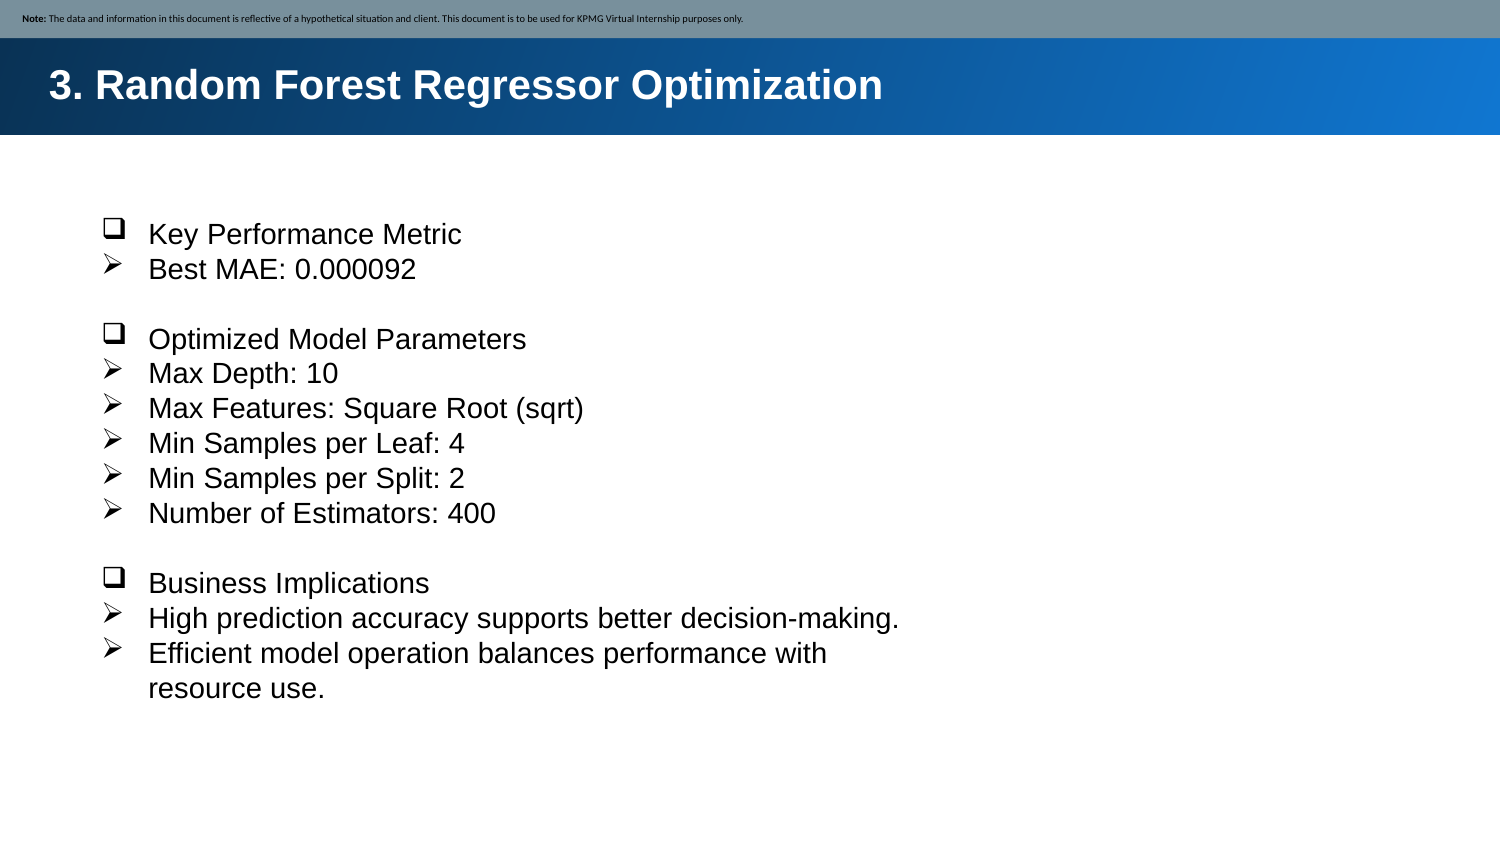

Note: The data and information in this document is reflective of a hypothetical situation and client. This document is to be used for KPMG Virtual Internship purposes only.
3. Random Forest Regressor Optimization
Key Performance Metric
Best MAE: 0.000092

Optimized Model Parameters
Max Depth: 10
Max Features: Square Root (sqrt)
Min Samples per Leaf: 4
Min Samples per Split: 2
Number of Estimators: 400

Business Implications
High prediction accuracy supports better decision-making.
Efficient model operation balances performance with resource use.